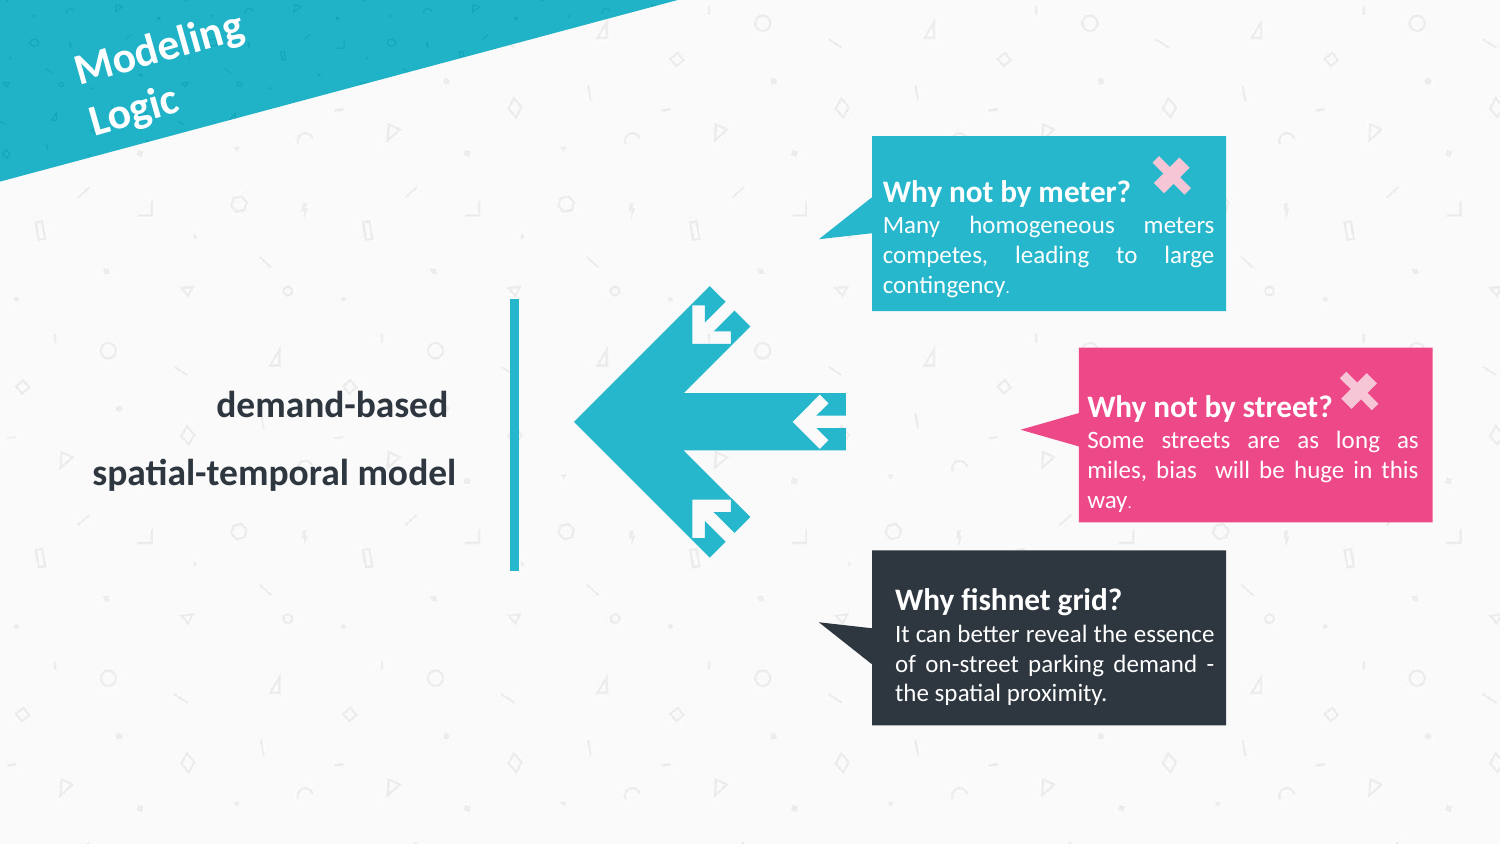

Modeling
Logic

Why not by meter?
Many homogeneous meters competes, leading to large contingency.

demand-based
spatial-temporal model
Why not by street?
Some streets are as long as miles, bias  will be huge in this way.

Why fishnet grid?
It can better reveal the essence of on-street parking demand - the spatial proximity.